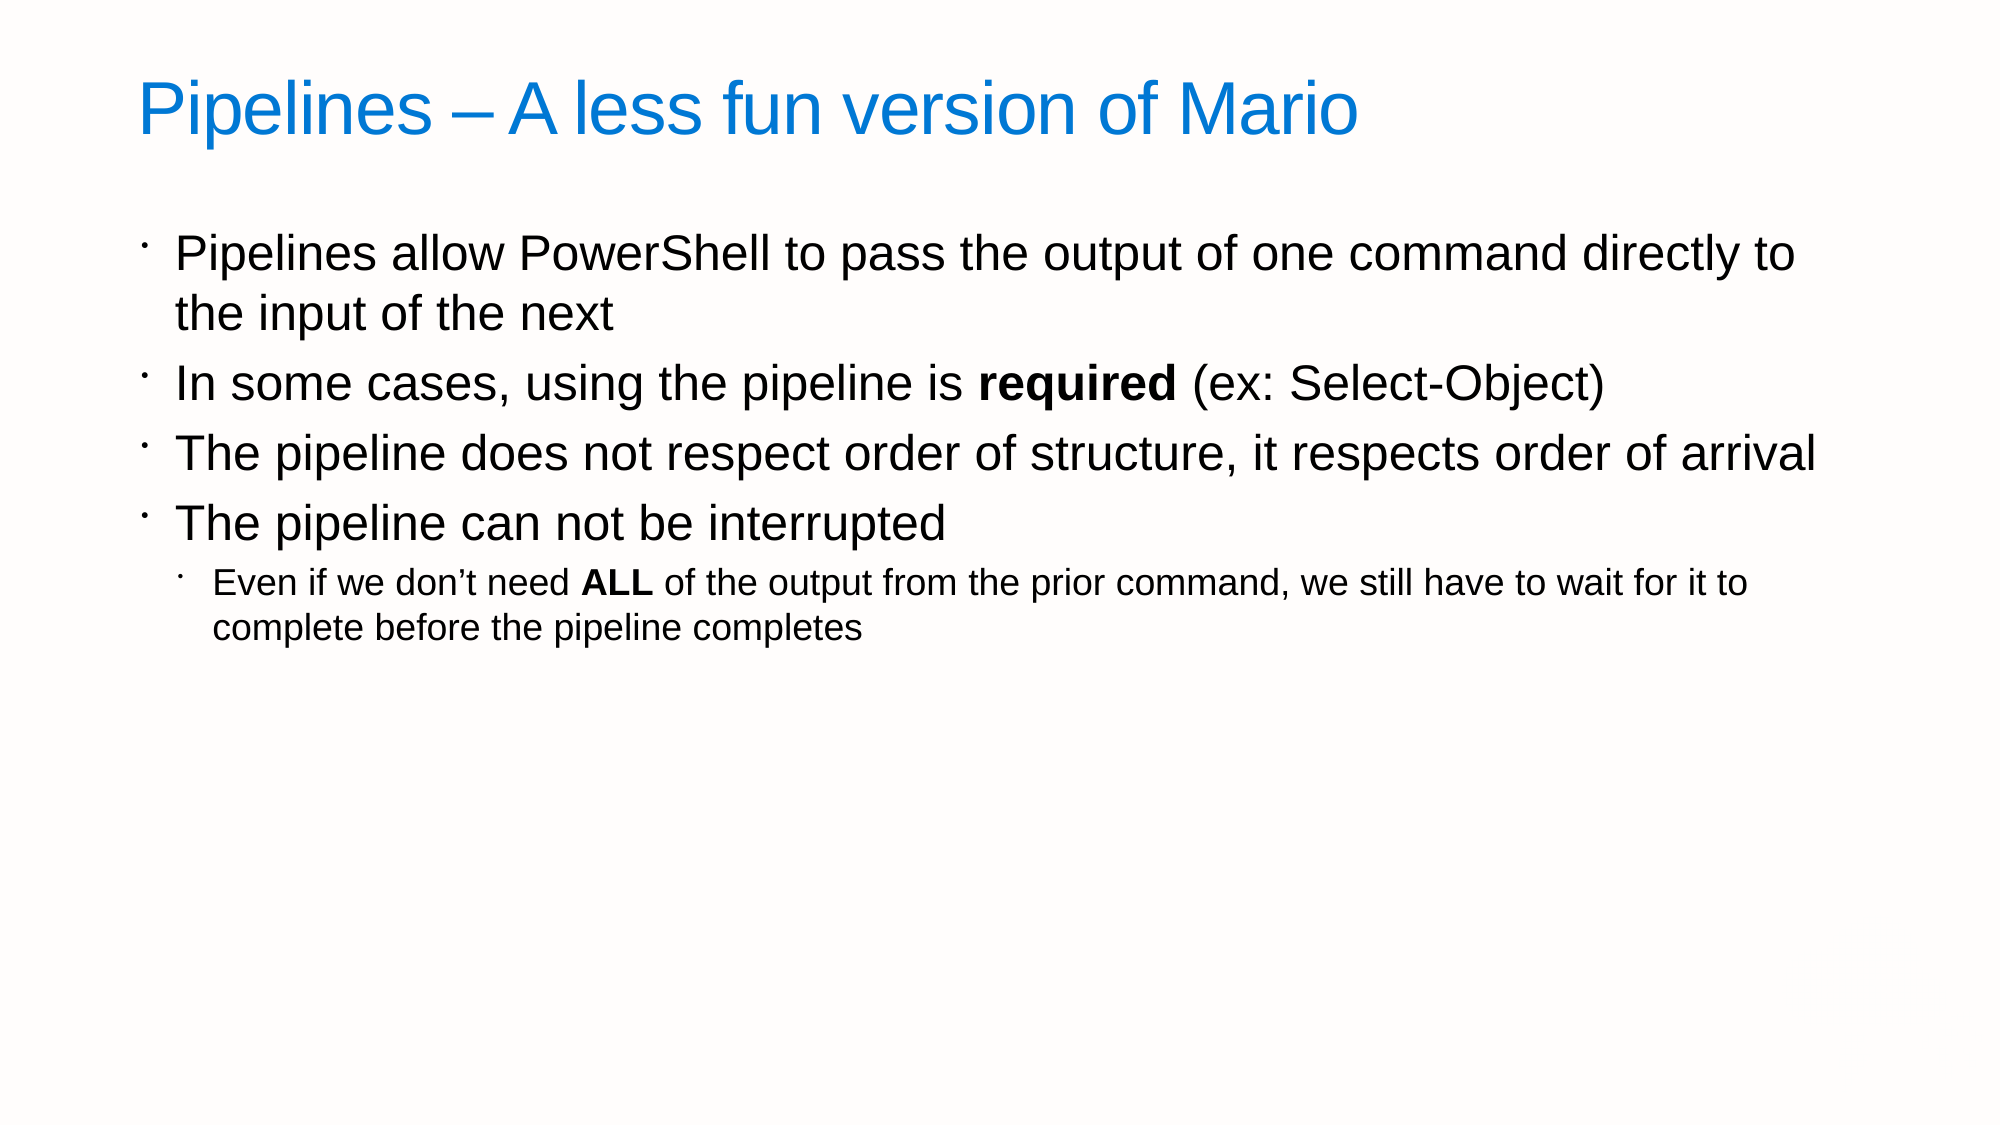

# Pipelines – A less fun version of Mario
Pipelines allow PowerShell to pass the output of one command directly to the input of the next
In some cases, using the pipeline is required (ex: Select-Object)
The pipeline does not respect order of structure, it respects order of arrival
The pipeline can not be interrupted
Even if we don’t need ALL of the output from the prior command, we still have to wait for it to complete before the pipeline completes